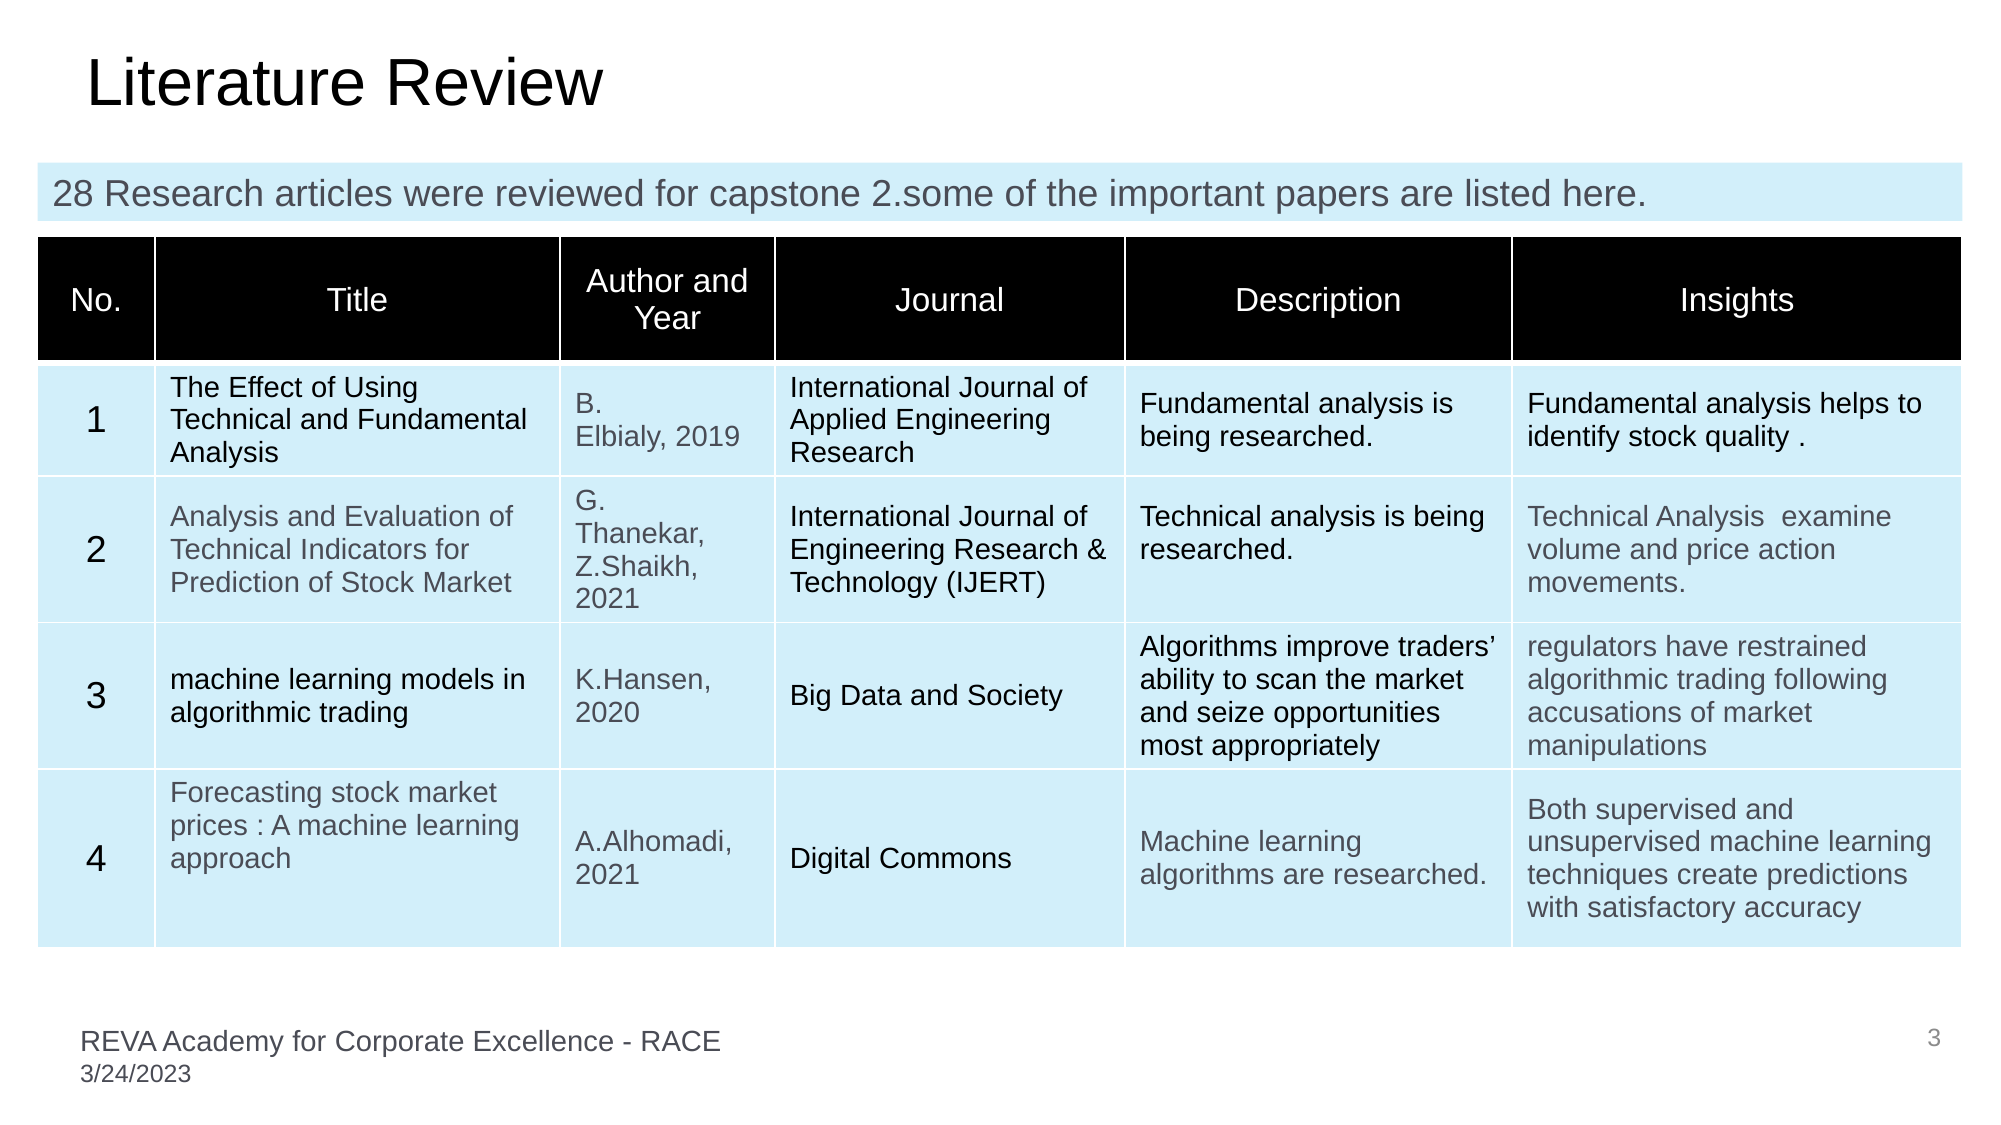

# Literature Review
28 Research articles were reviewed for capstone 2.some of the important papers are listed here.
| No. | Title | Author and Year | Journal | Description | Insights |
| --- | --- | --- | --- | --- | --- |
| 1 | The Effect of Using Technical and Fundamental Analysis | B. Elbialy, 2019 | International Journal of Applied Engineering Research | Fundamental analysis is being researched. | Fundamental analysis helps to identify stock quality . |
| 2 | Analysis and Evaluation of Technical Indicators for Prediction of Stock Market | G. Thanekar, Z.Shaikh, 2021 | International Journal of Engineering Research & Technology (IJERT) | Technical analysis is being researched. | Technical Analysis examine volume and price action movements. |
| 3 | machine learning models in algorithmic trading | K.Hansen, 2020 | Big Data and Society | Algorithms improve traders’ ability to scan the market and seize opportunities most appropriately | regulators have restrained algorithmic trading following accusations of market manipulations |
| 4 | Forecasting stock market prices : A machine learning approach | A.Alhomadi, 2021 | Digital Commons | Machine learning algorithms are researched. | Both supervised and unsupervised machine learning techniques create predictions with satisfactory accuracy |
3
REVA Academy for Corporate Excellence - RACE
3/24/2023